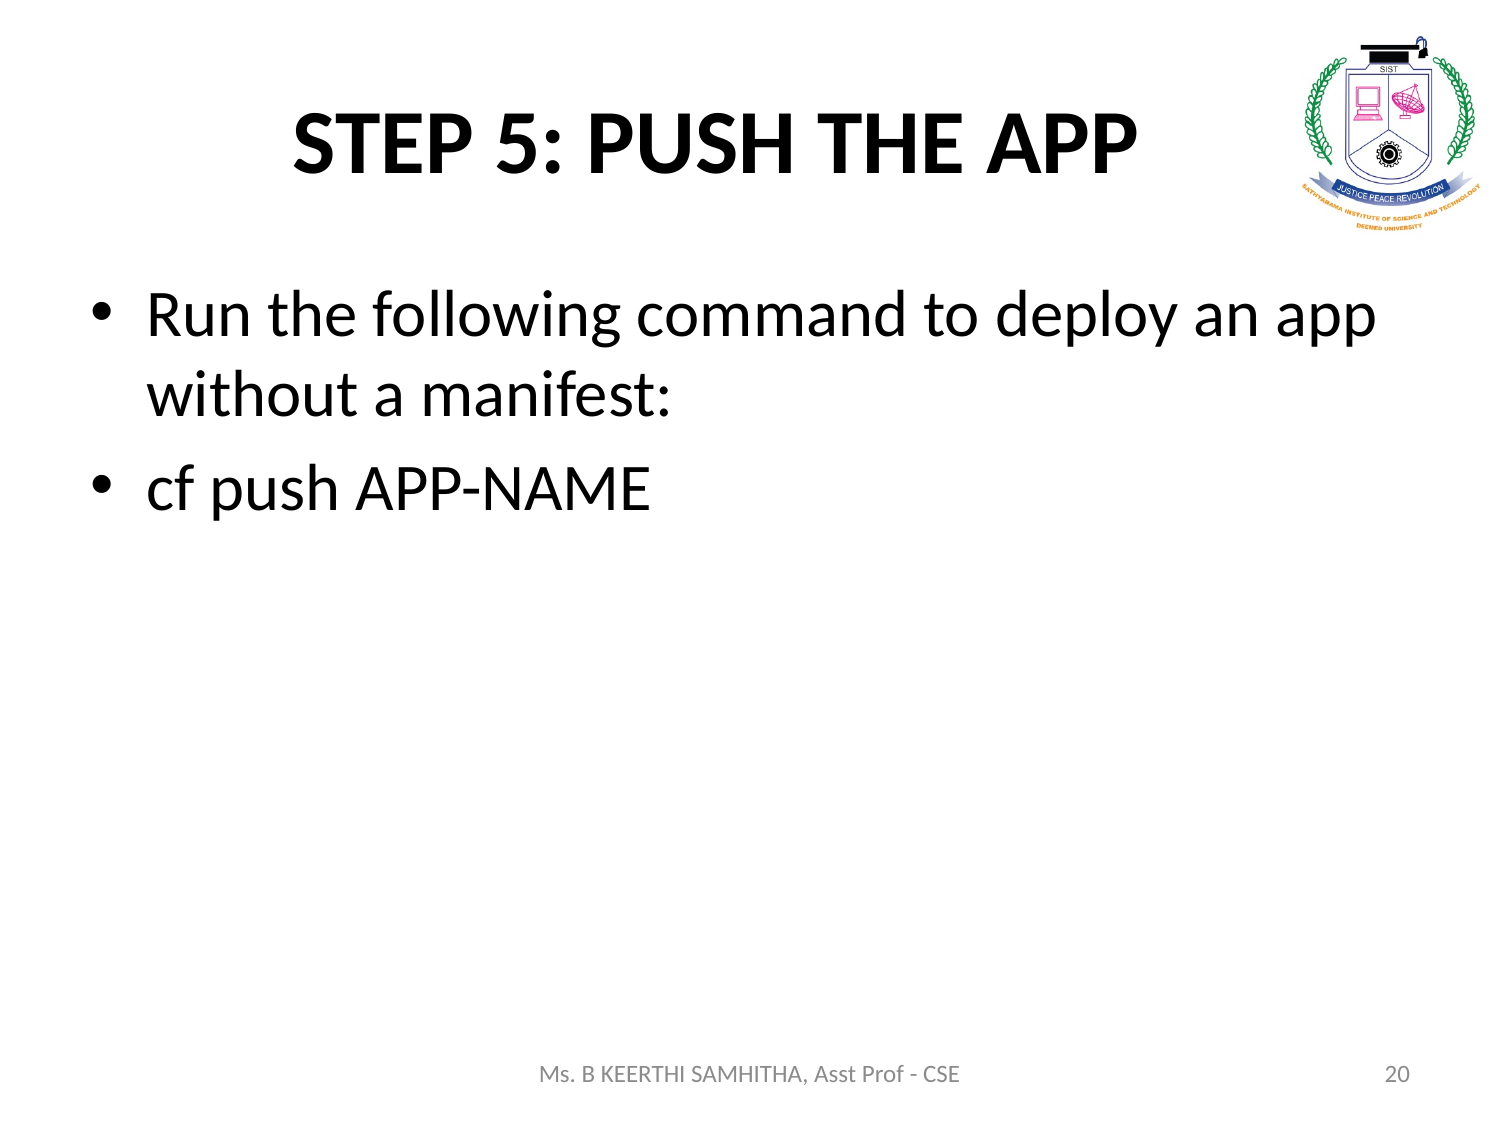

# STEP 5: PUSH THE APP
Run the following command to deploy an app without a manifest:
cf push APP-NAME

Ms. B KEERTHI SAMHITHA, Asst Prof - CSE
20